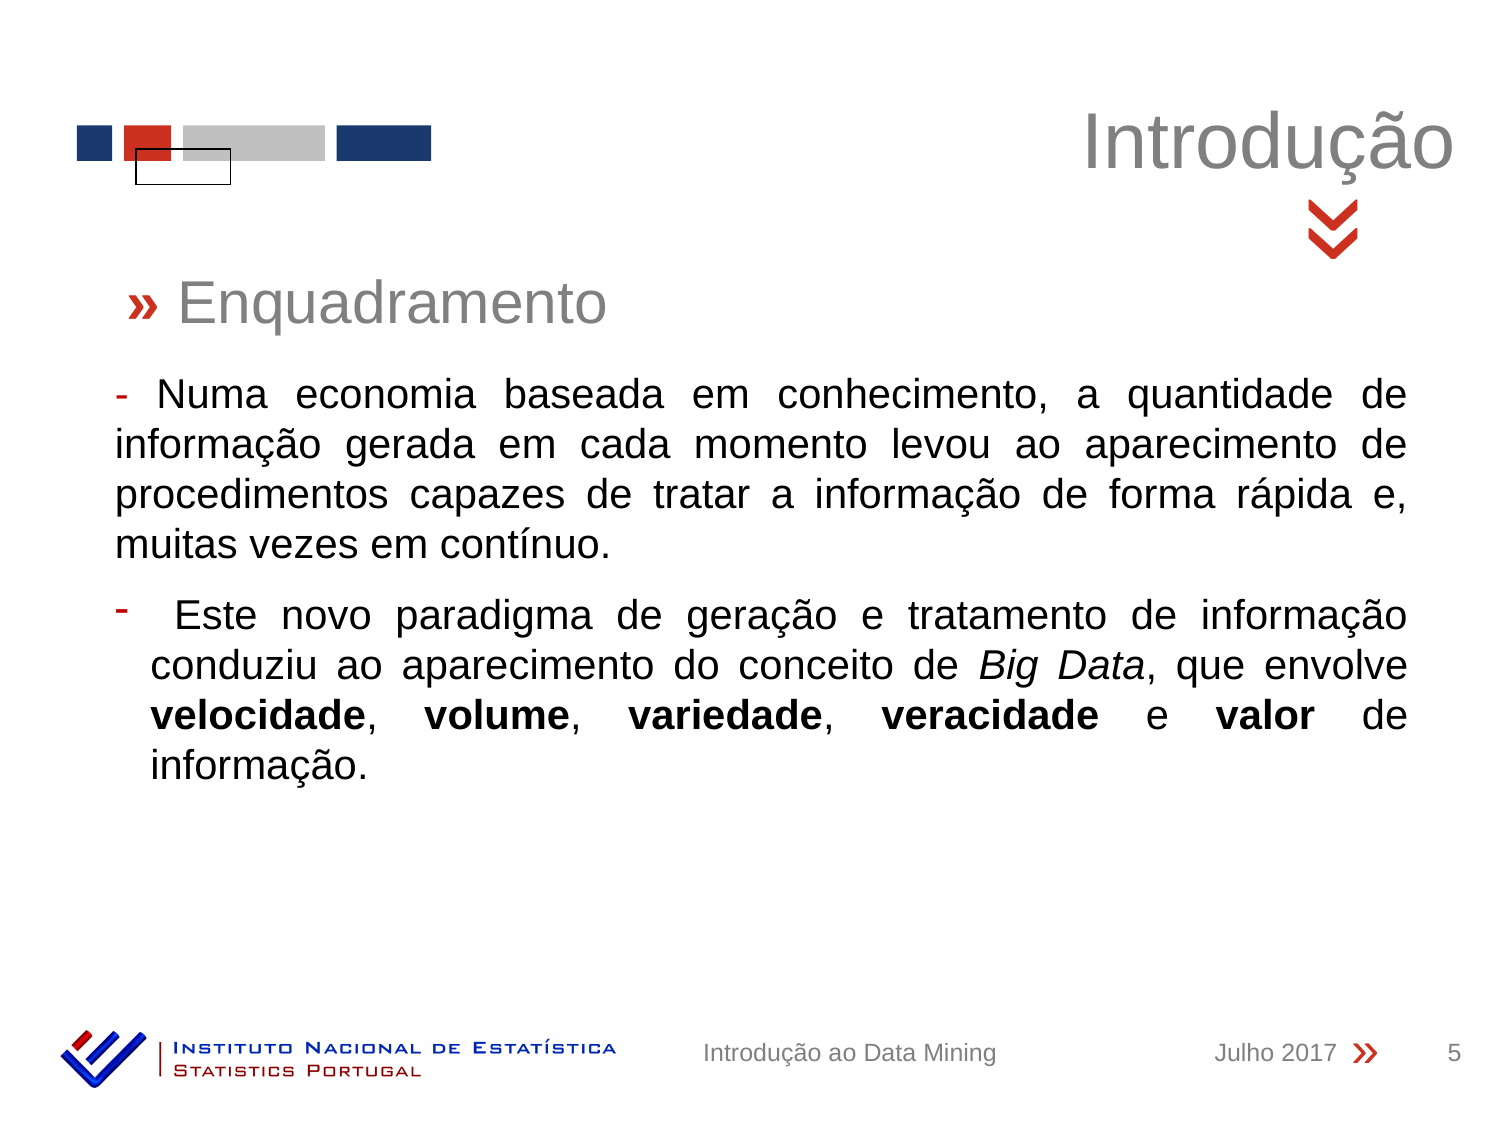

Introdução
«
» Enquadramento
- Numa economia baseada em conhecimento, a quantidade de informação gerada em cada momento levou ao aparecimento de procedimentos capazes de tratar a informação de forma rápida e, muitas vezes em contínuo.
 Este novo paradigma de geração e tratamento de informação conduziu ao aparecimento do conceito de Big Data, que envolve velocidade, volume, variedade, veracidade e valor de informação.
Introdução ao Data Mining
Julho 2017
5
«